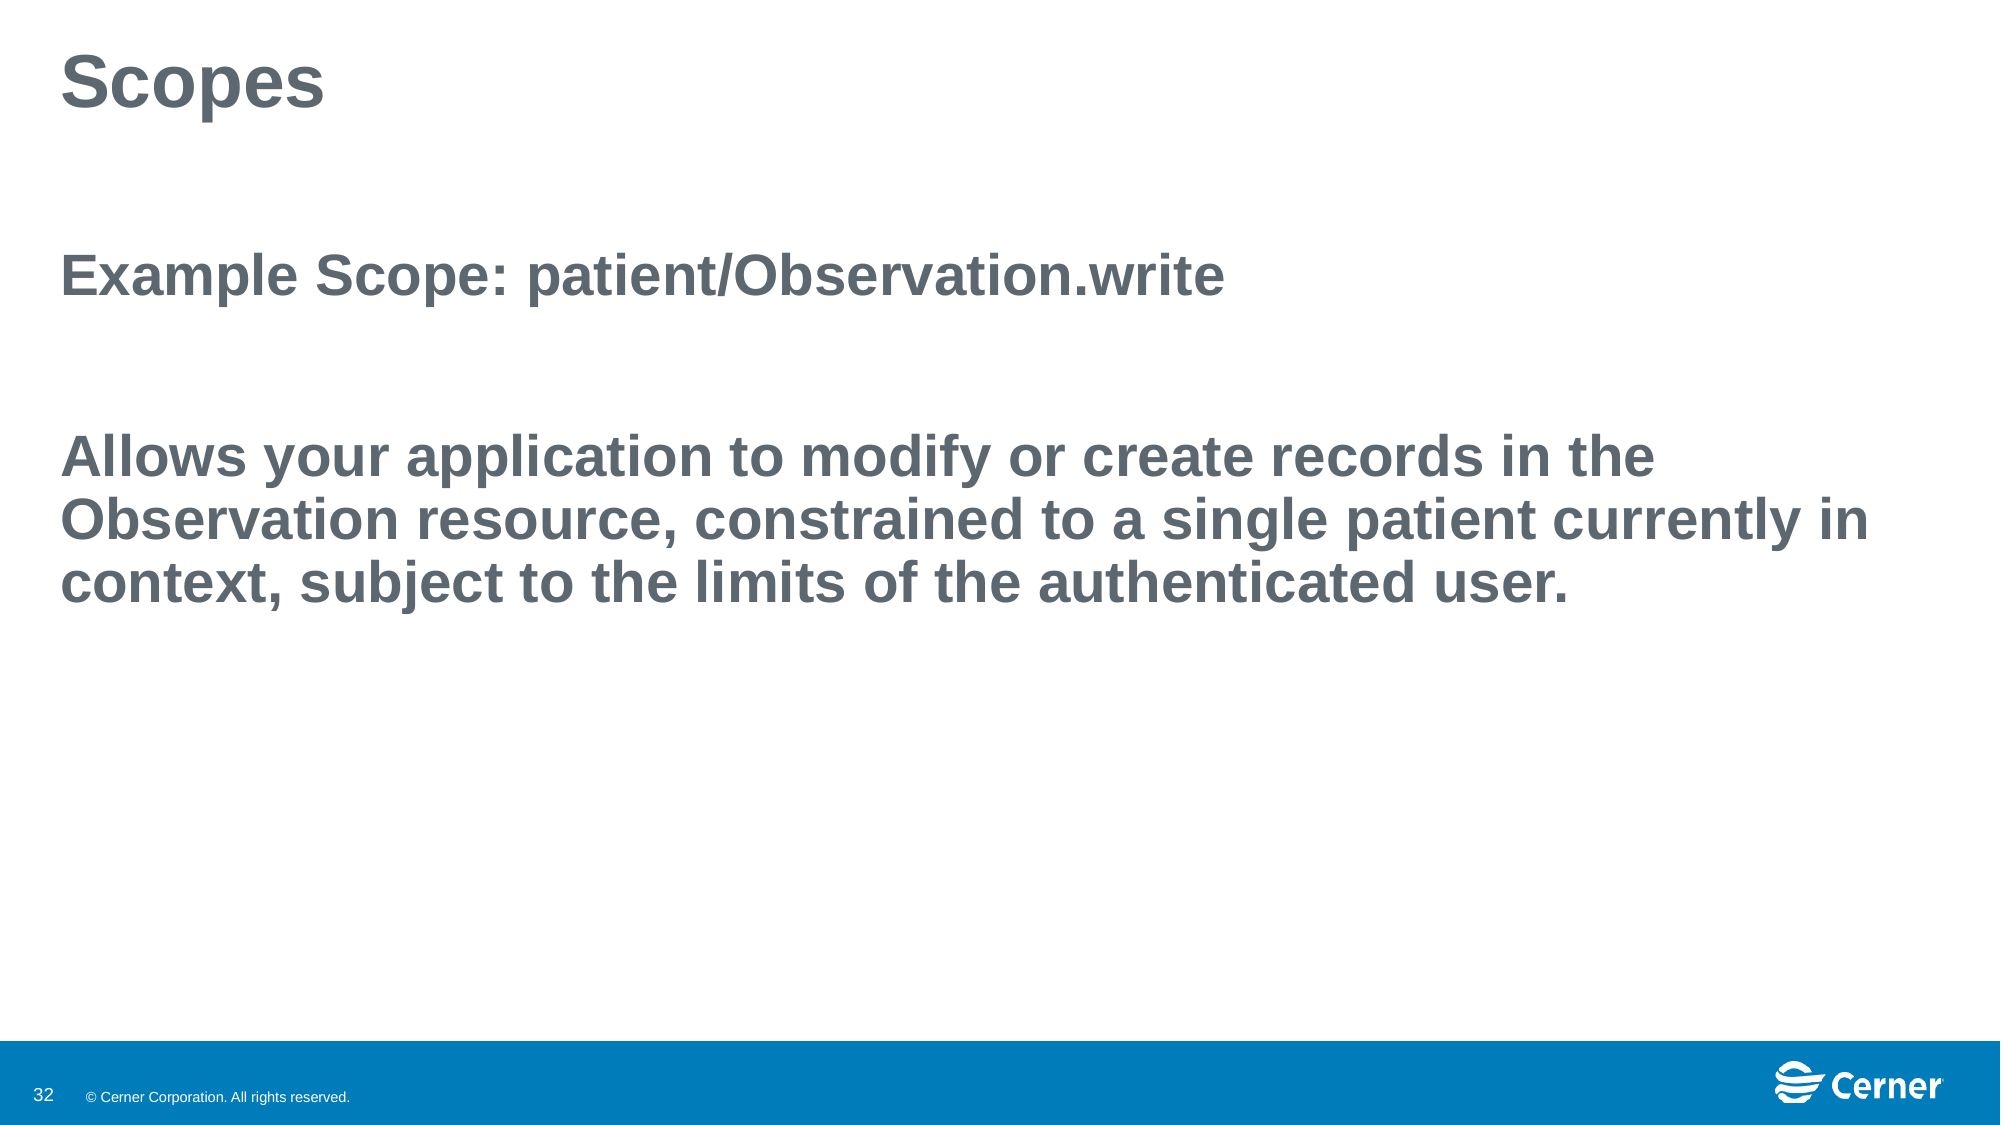

# Scopes
Example Scope: patient/Observation.write

Allows your application to modify or create records in the Observation resource, constrained to a single patient currently in context, subject to the limits of the authenticated user.